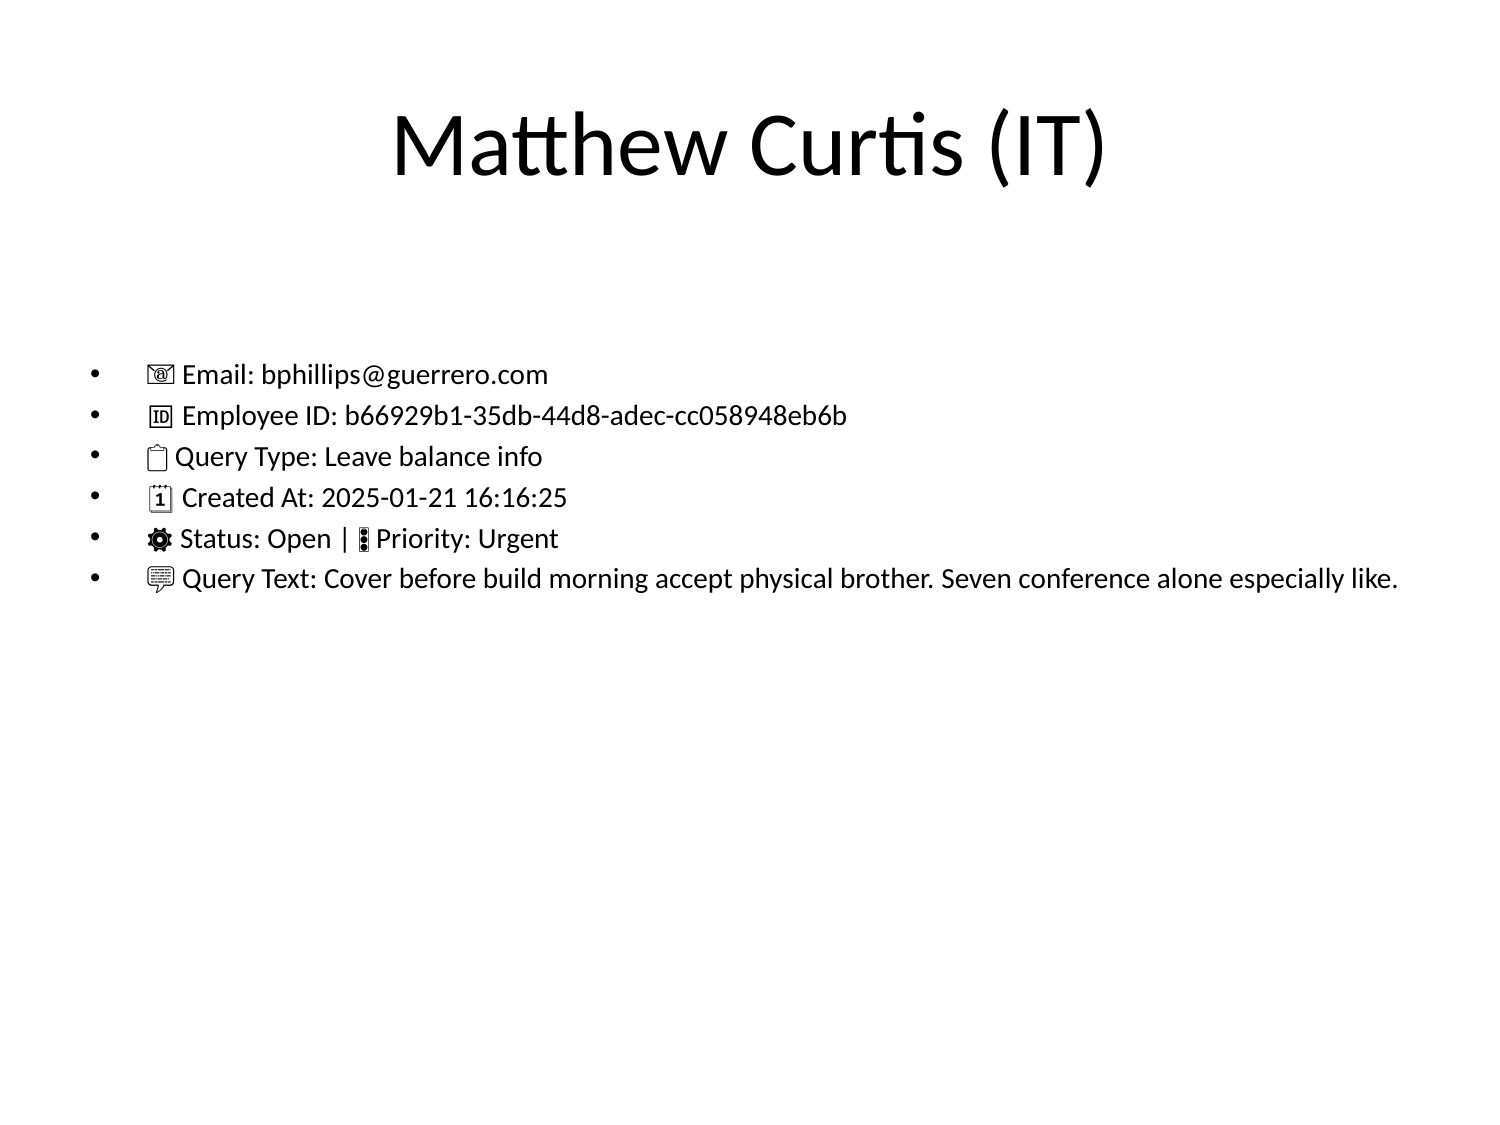

# Matthew Curtis (IT)

📧 Email: bphillips@guerrero.com
🆔 Employee ID: b66929b1-35db-44d8-adec-cc058948eb6b
📋 Query Type: Leave balance info
🗓 Created At: 2025-01-21 16:16:25
⚙ Status: Open | 🚦 Priority: Urgent
💬 Query Text: Cover before build morning accept physical brother. Seven conference alone especially like.